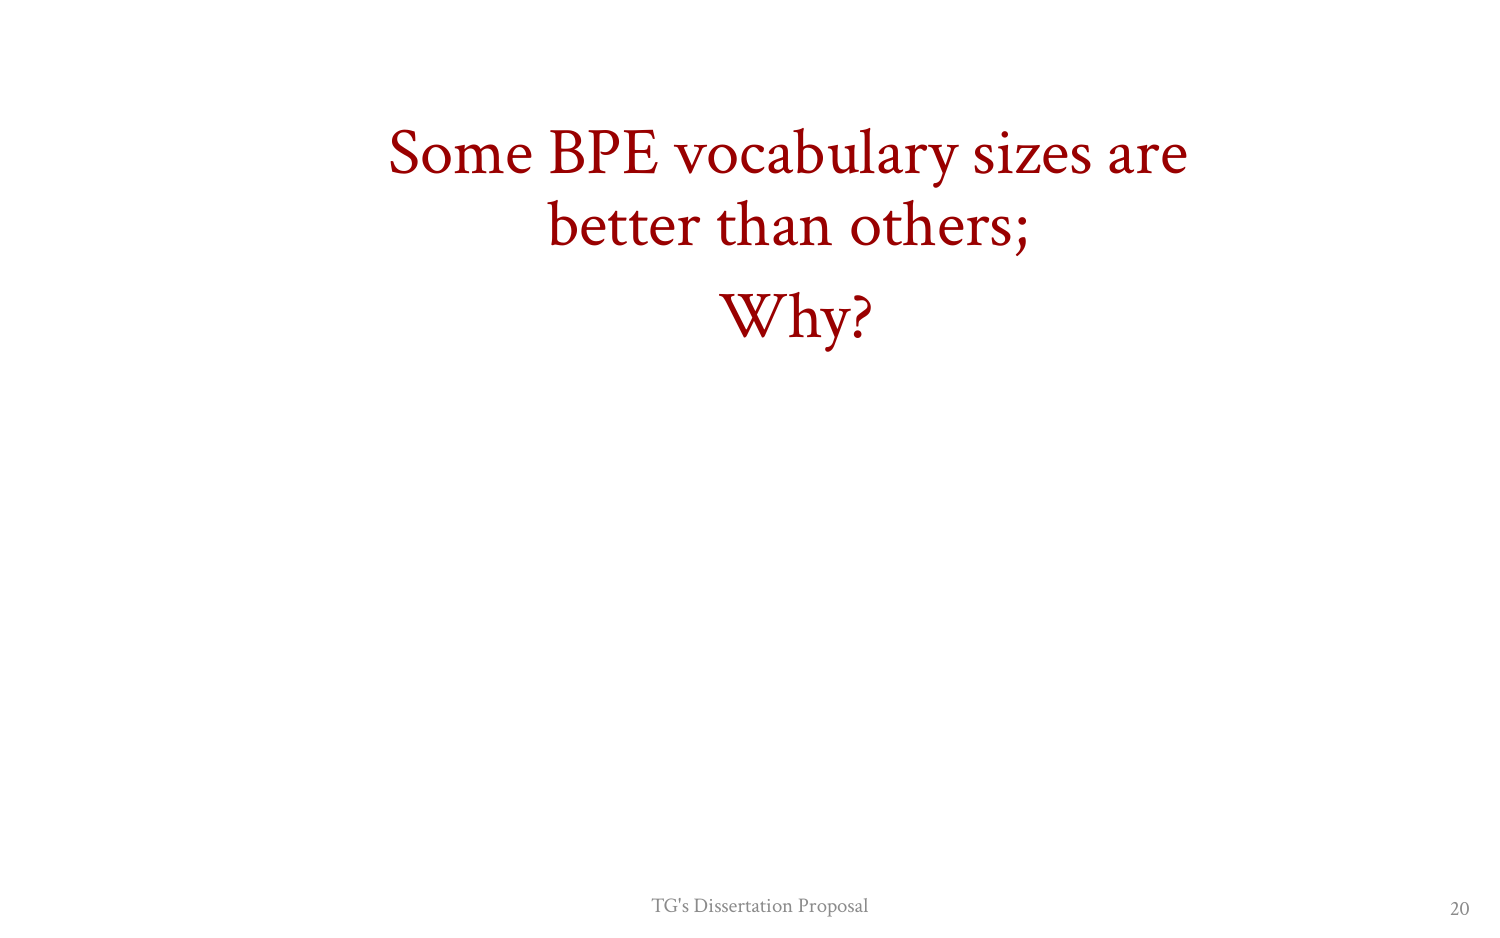

Some BPE vocabulary sizes are better than others;
 Why?
TG's Dissertation Proposal
20